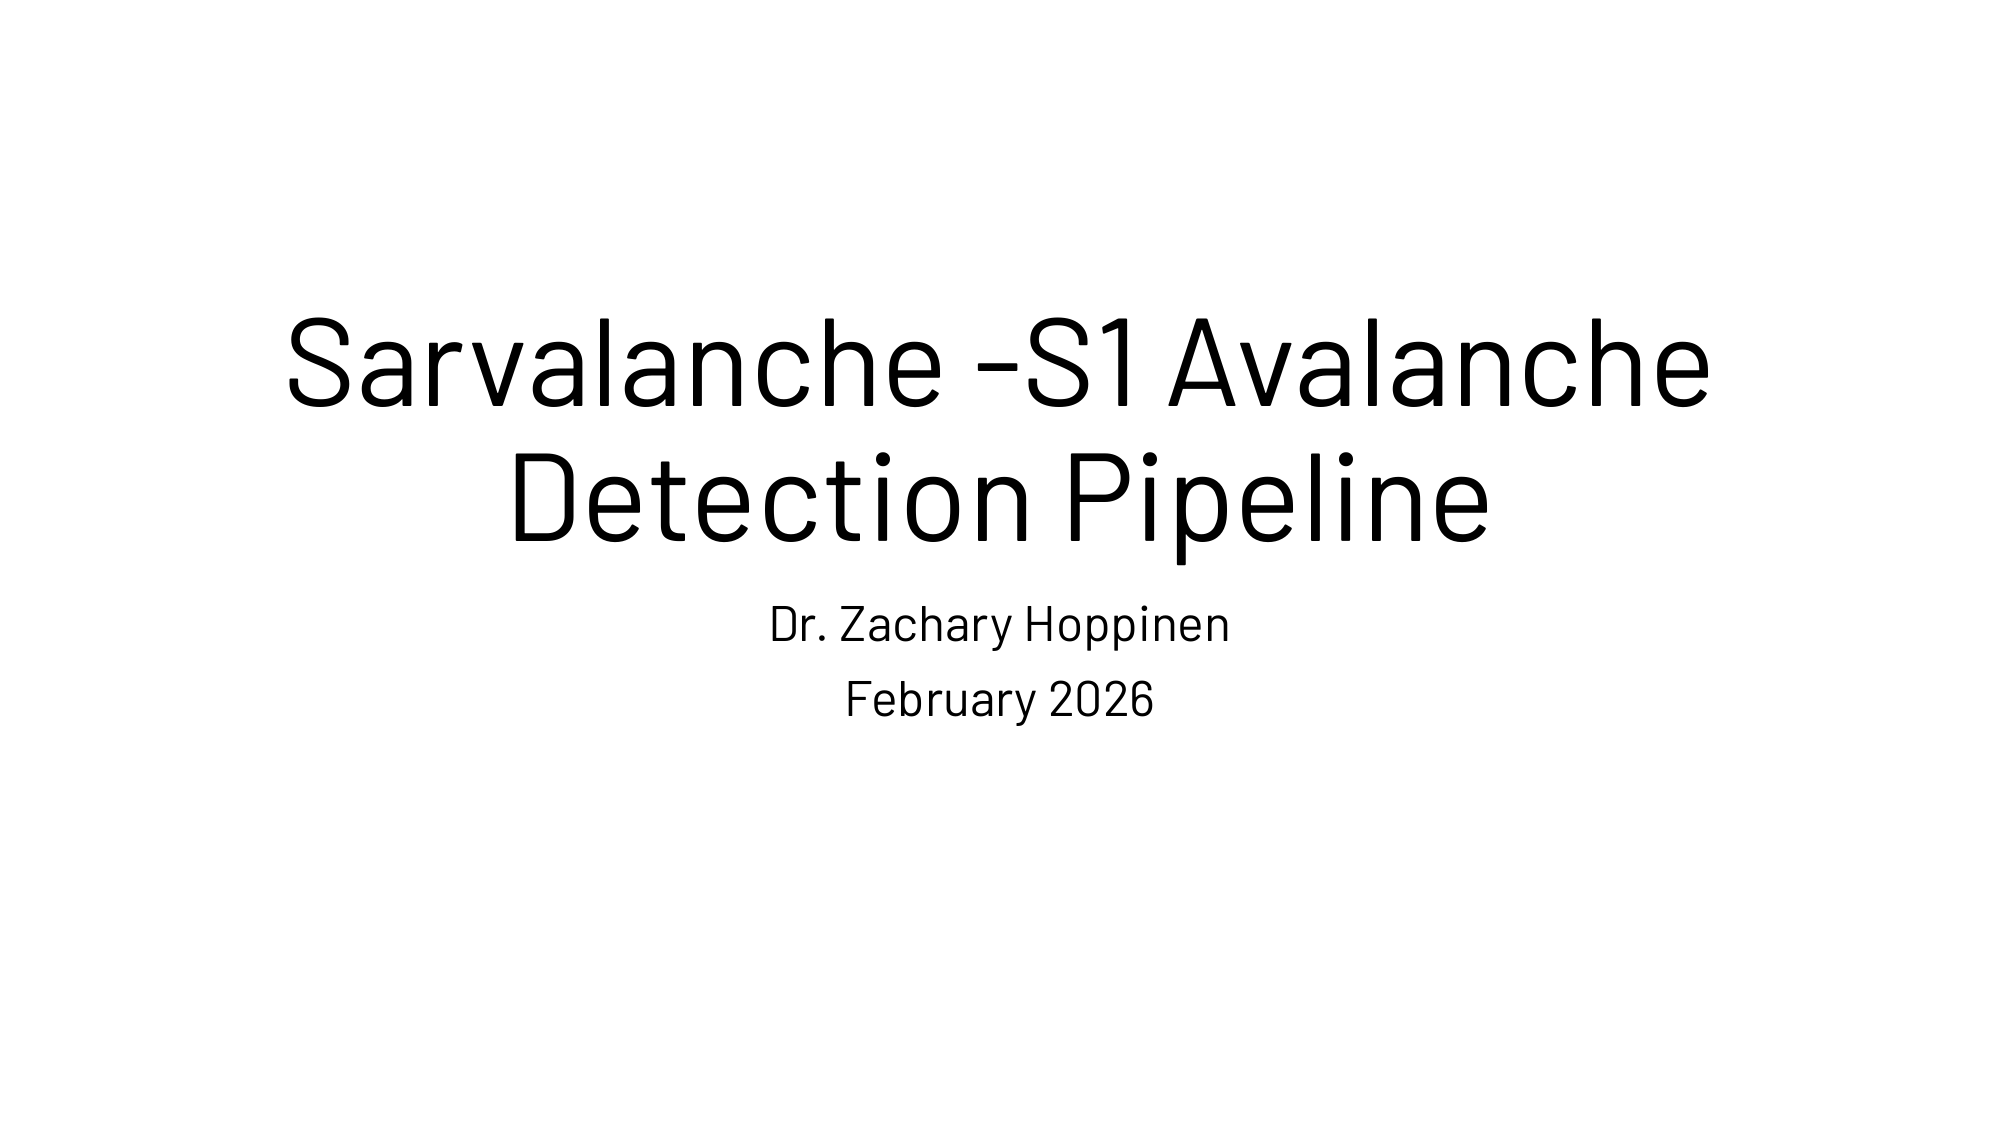

# Sarvalanche -S1 Avalanche Detection Pipeline
Dr. Zachary Hoppinen
February 2026